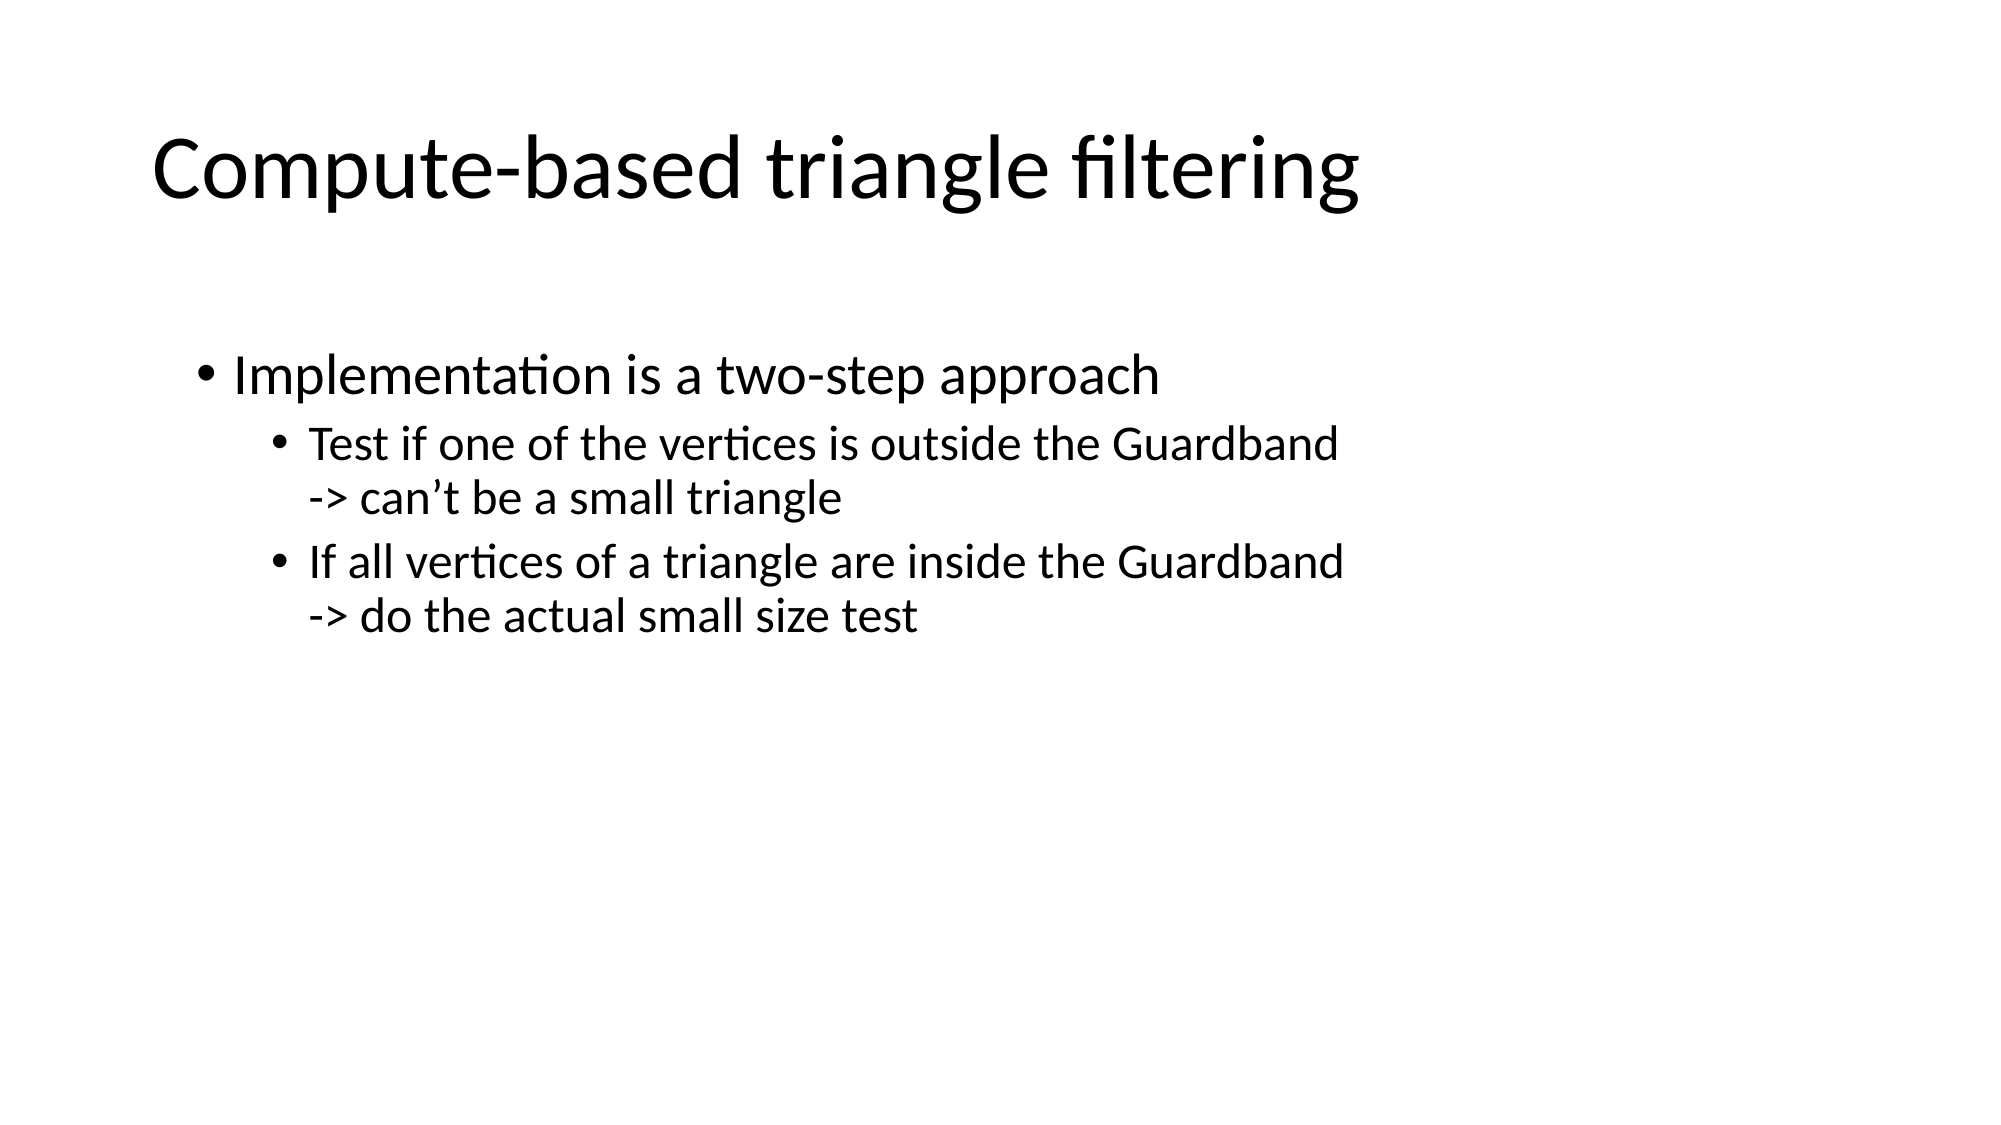

# Compute-based triangle filtering
Implementation is a two-step approach
Test if one of the vertices is outside the Guardband
-> can’t be a small triangle
If all vertices of a triangle are inside the Guardband
-> do the actual small size test